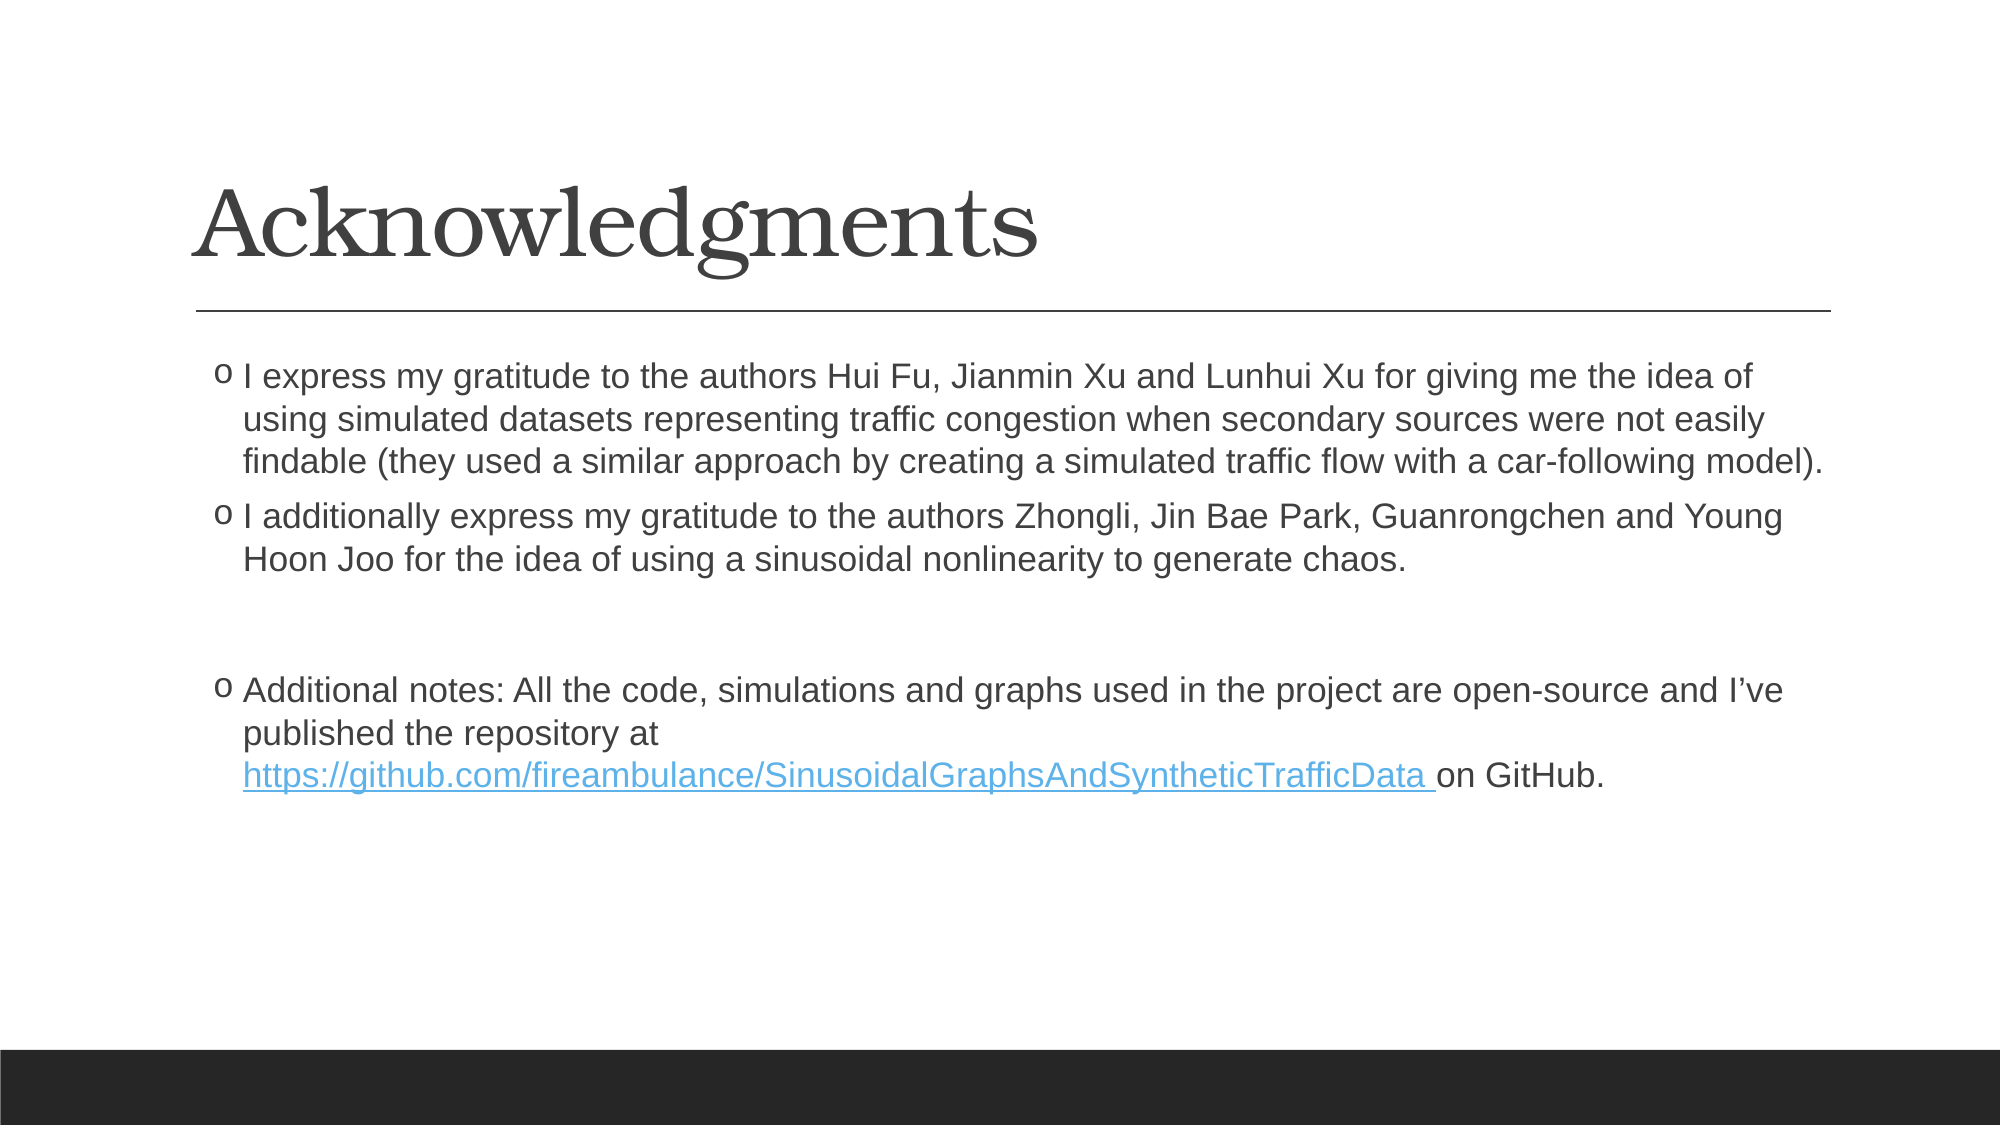

# Acknowledgments
I express my gratitude to the authors Hui Fu, Jianmin Xu and Lunhui Xu for giving me the idea of using simulated datasets representing traffic congestion when secondary sources were not easily findable (they used a similar approach by creating a simulated traffic flow with a car-following model).
I additionally express my gratitude to the authors Zhongli, Jin Bae Park, Guanrongchen and Young Hoon Joo for the idea of using a sinusoidal nonlinearity to generate chaos.

Additional notes: All the code, simulations and graphs used in the project are open-source and I’ve published the repository at https://github.com/fireambulance/SinusoidalGraphsAndSyntheticTrafficData on GitHub.